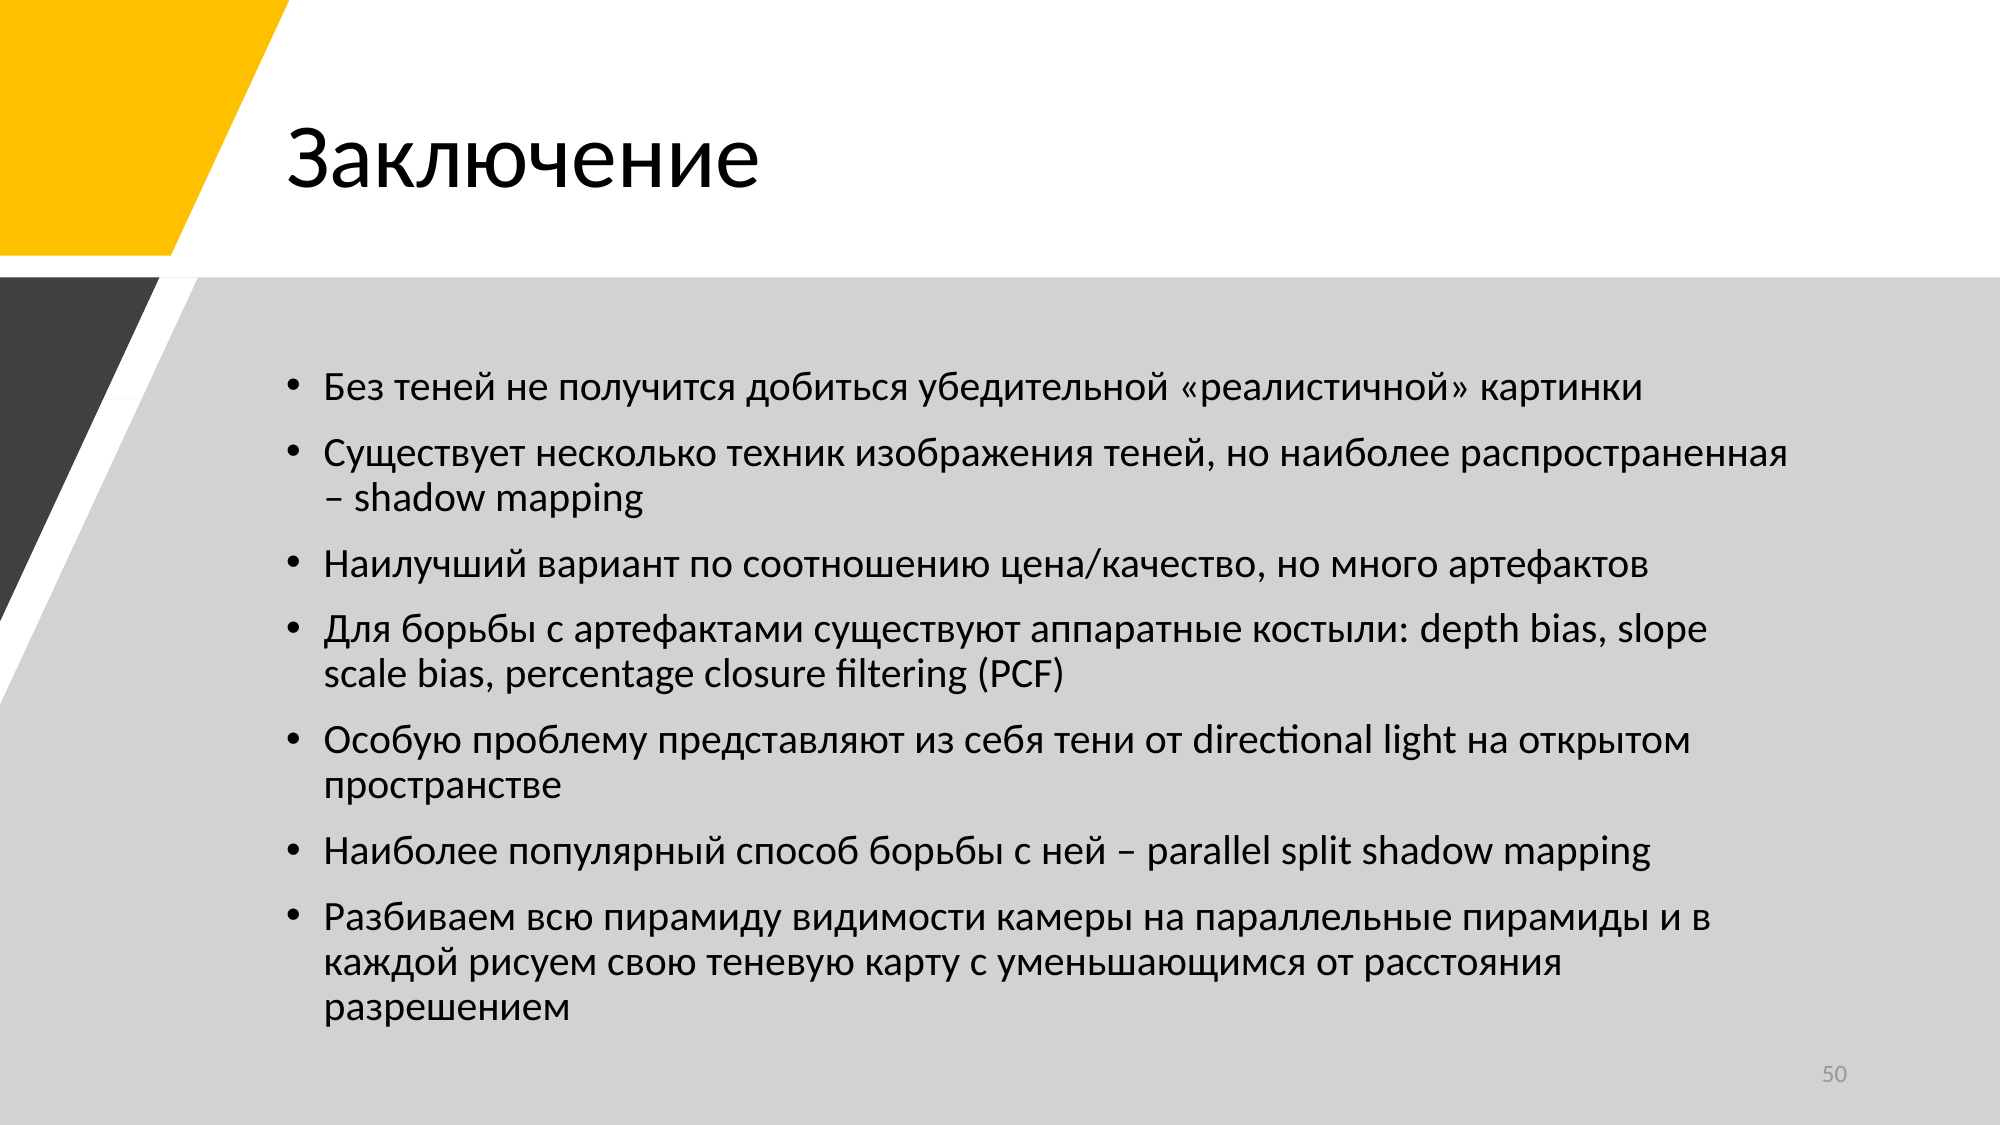

# Заключение

Без теней не получится добиться убедительной «реалистичной» картинки
Существует несколько техник изображения теней, но наиболее распространенная – shadow mapping
Наилучший вариант по соотношению цена/качество, но много артефактов
Для борьбы с артефактами существуют аппаратные костыли: depth bias, slope scale bias, percentage closure filtering (PCF)
Особую проблему представляют из себя тени от directional light на открытом пространстве
Наиболее популярный способ борьбы с ней – parallel split shadow mapping
Разбиваем всю пирамиду видимости камеры на параллельные пирамиды и в каждой рисуем свою теневую карту с уменьшающимся от расстояния разрешением
50